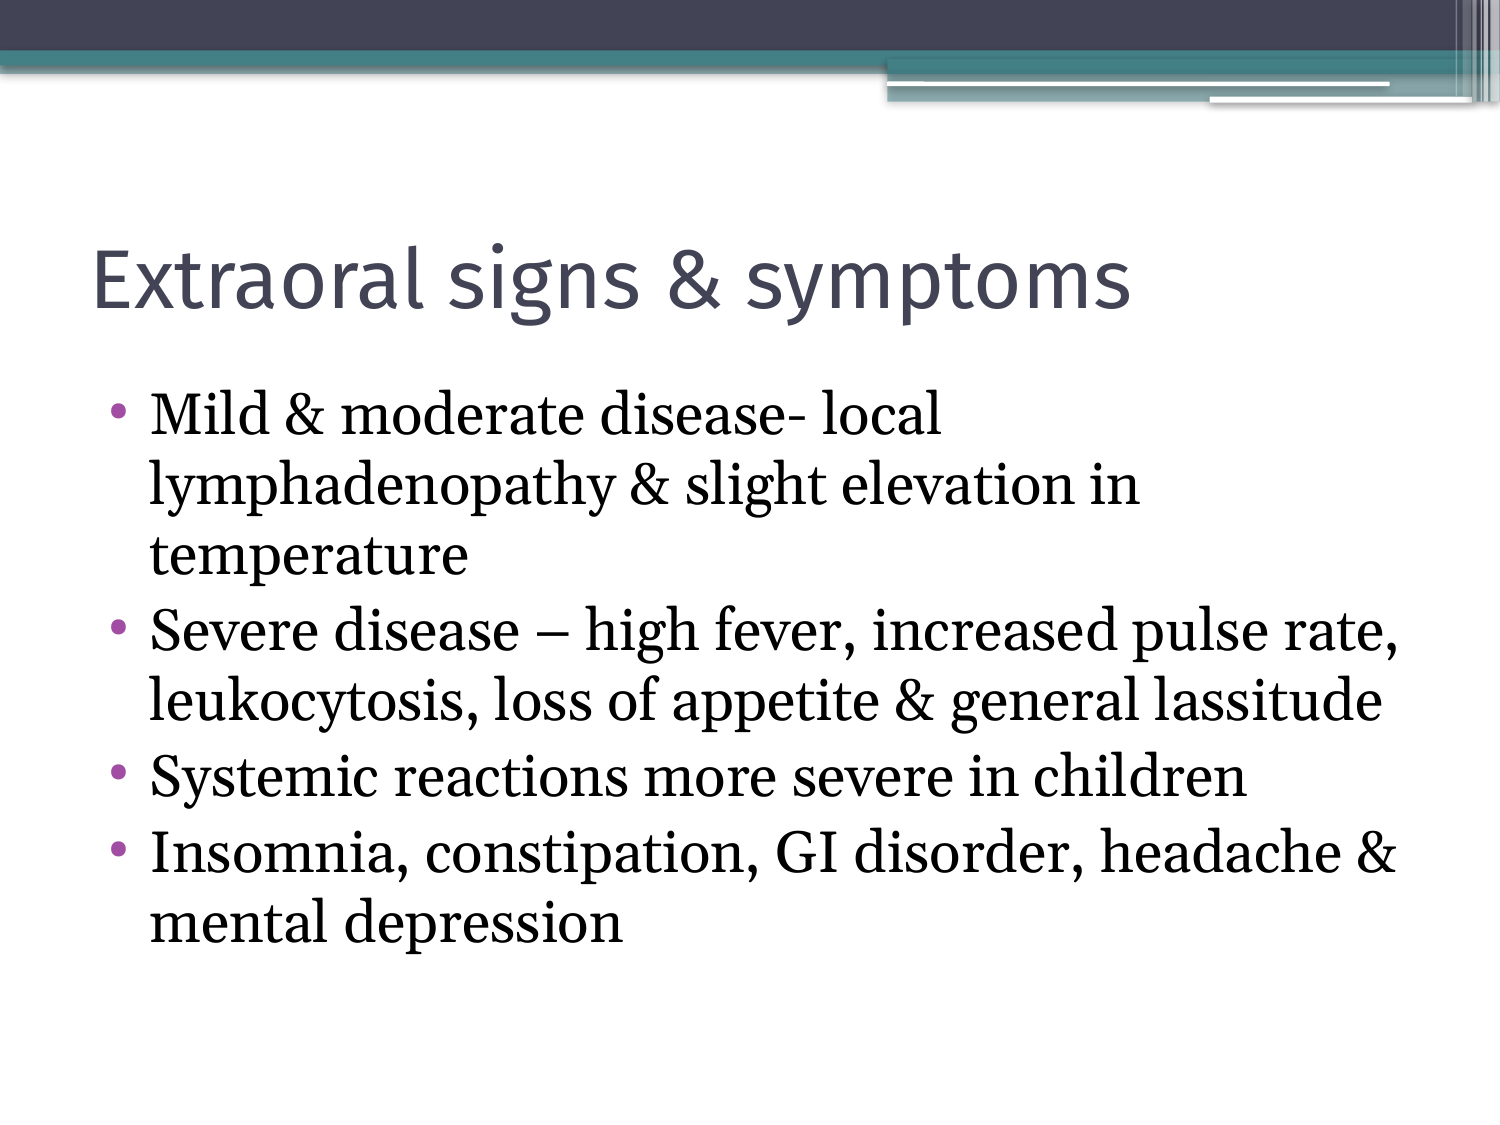

# Extraoral signs & symptoms
Mild & moderate disease- local lymphadenopathy & slight elevation in temperature
Severe disease – high fever, increased pulse rate, leukocytosis, loss of appetite & general lassitude
Systemic reactions more severe in children
Insomnia, constipation, GI disorder, headache & mental depression